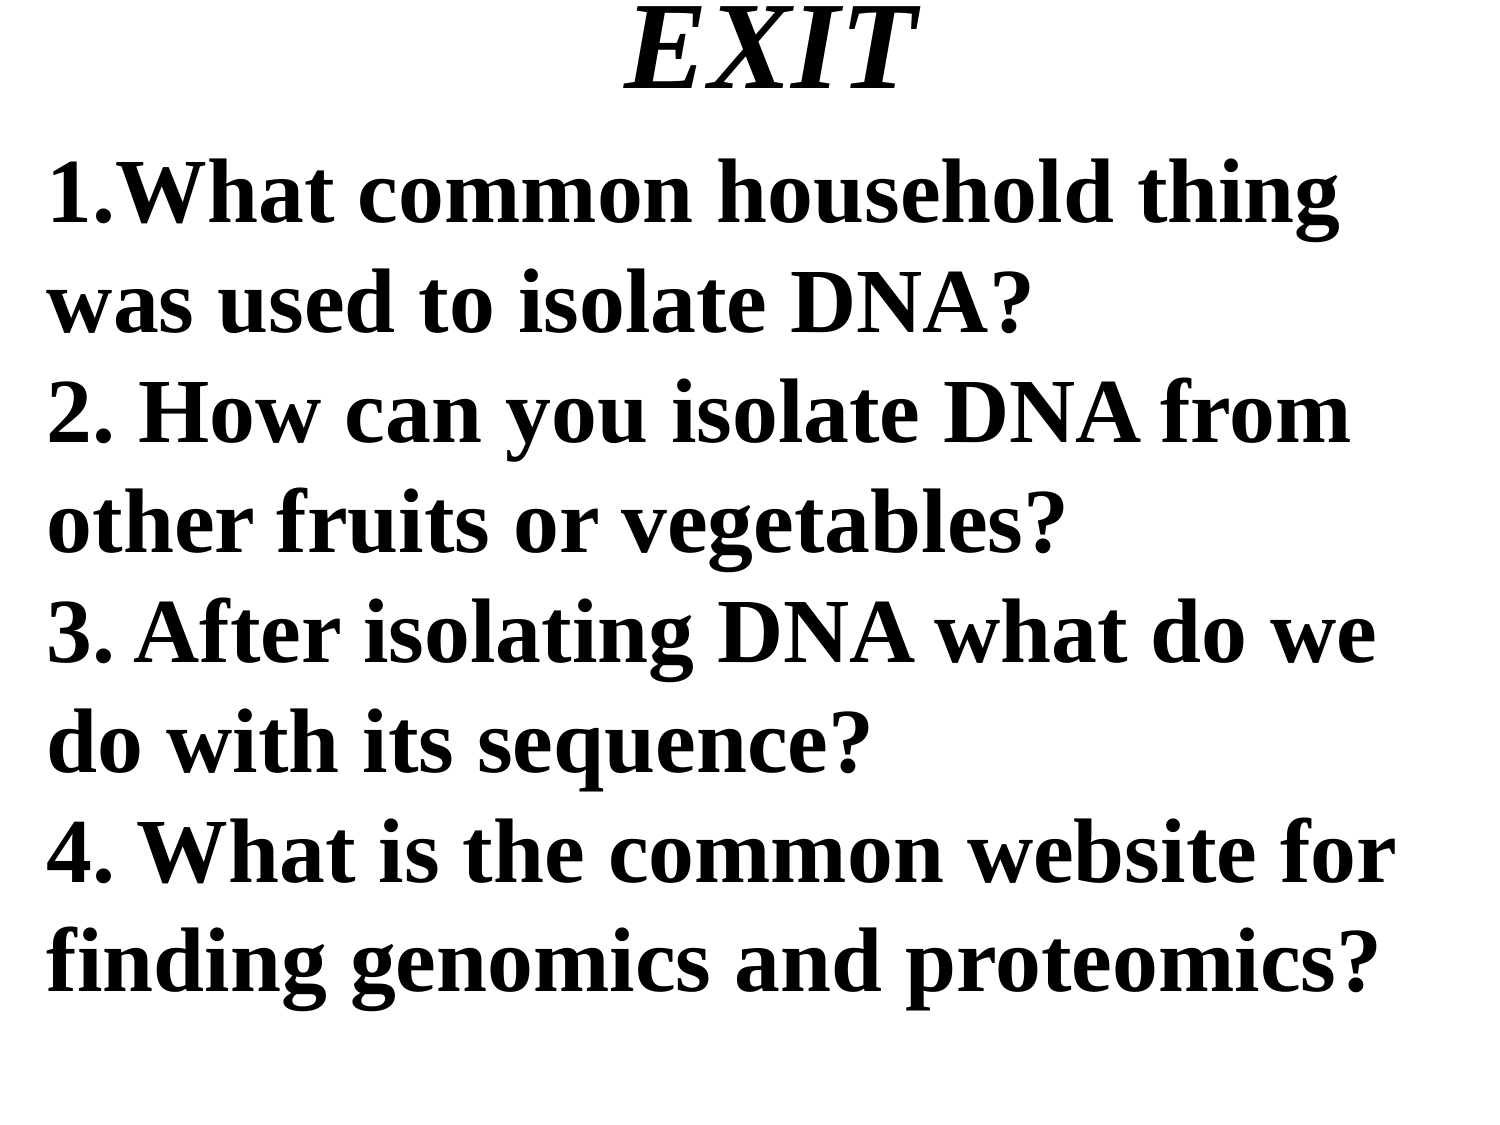

EXIT
1.What common household thing was used to isolate DNA?
2. How can you isolate DNA from other fruits or vegetables?
3. After isolating DNA what do we do with its sequence?
4. What is the common website for finding genomics and proteomics?